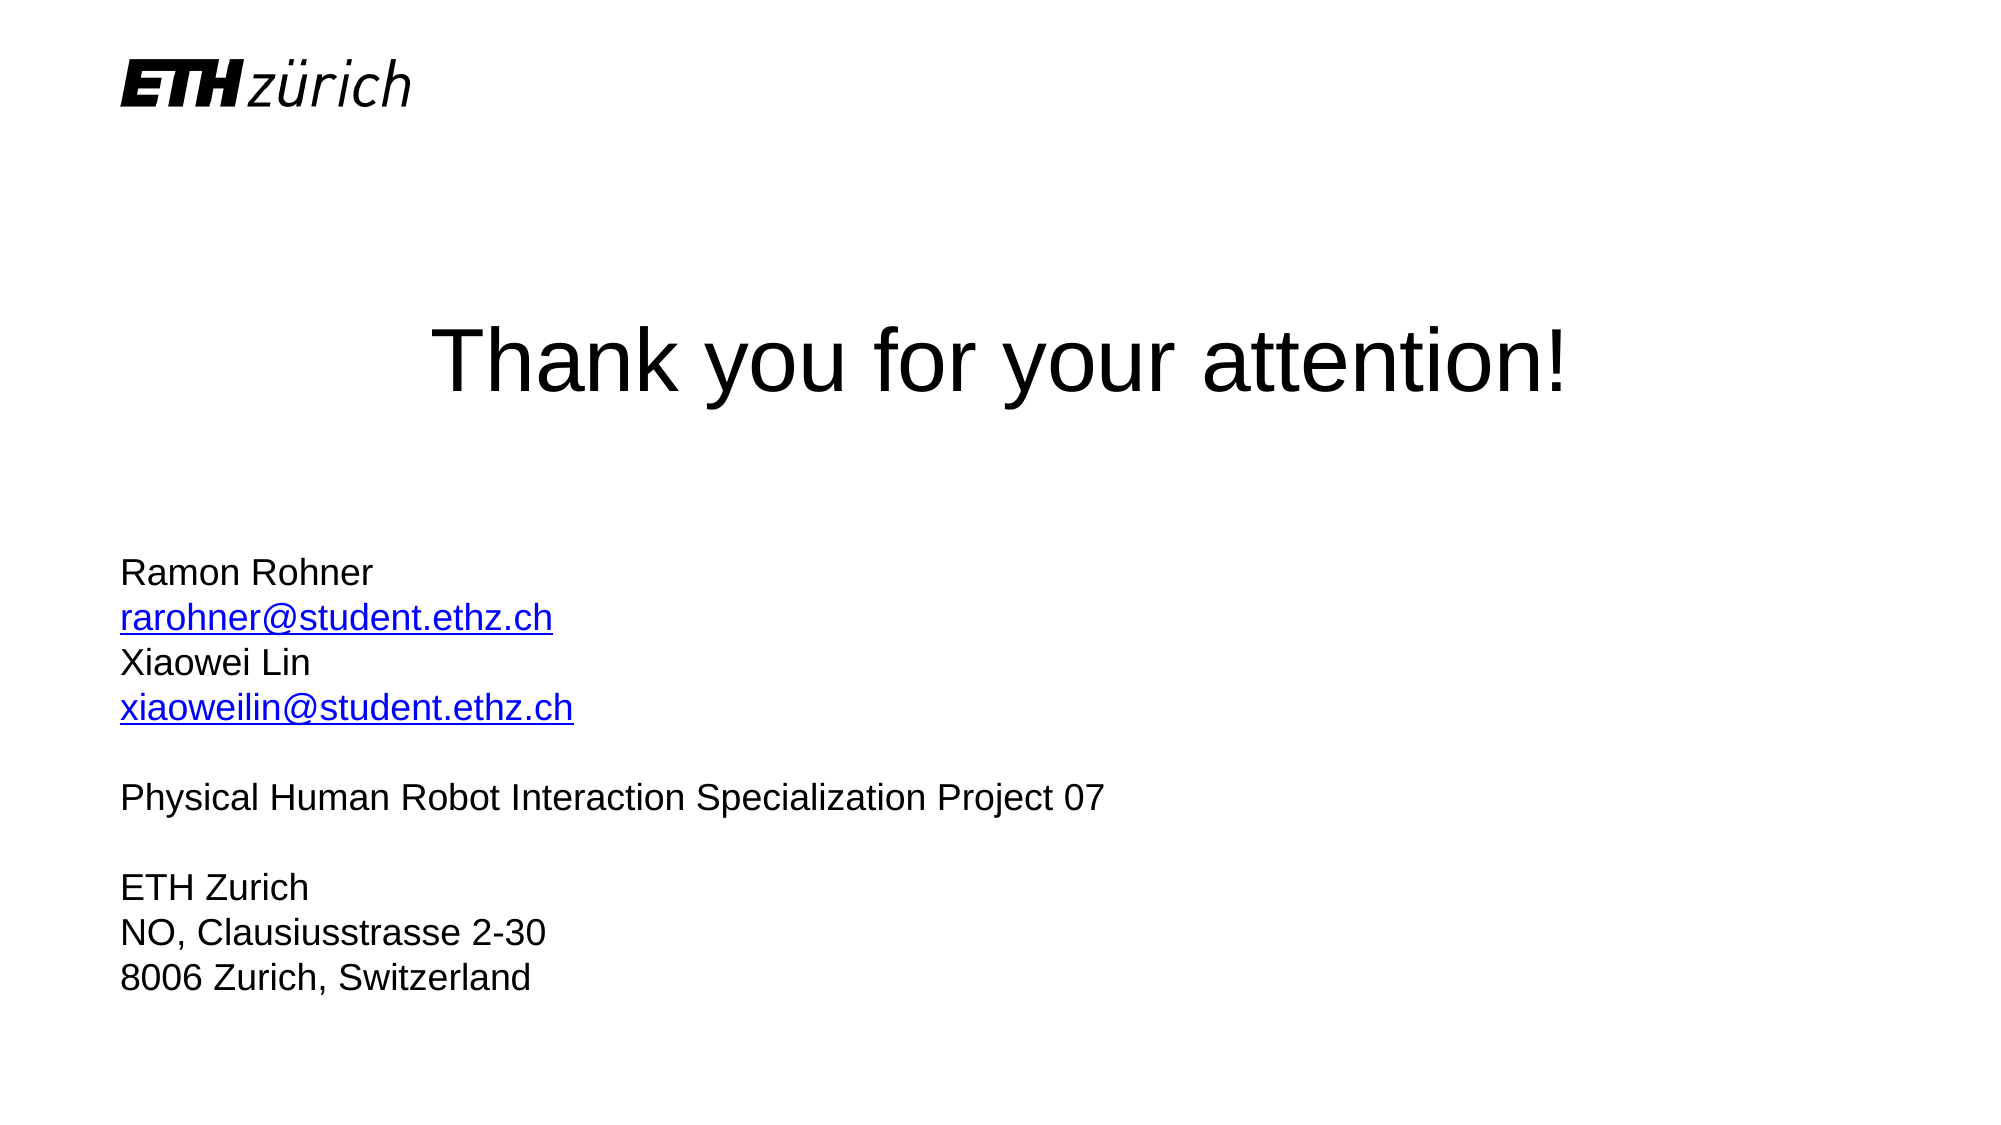

Thank you for your attention!
Ramon Rohner
rarohner@student.ethz.ch
Xiaowei Lin
xiaoweilin@student.ethz.ch

Physical Human Robot Interaction Specialization Project 07

ETH Zurich
NO, Clausiusstrasse 2-30
8006 Zurich, Switzerland